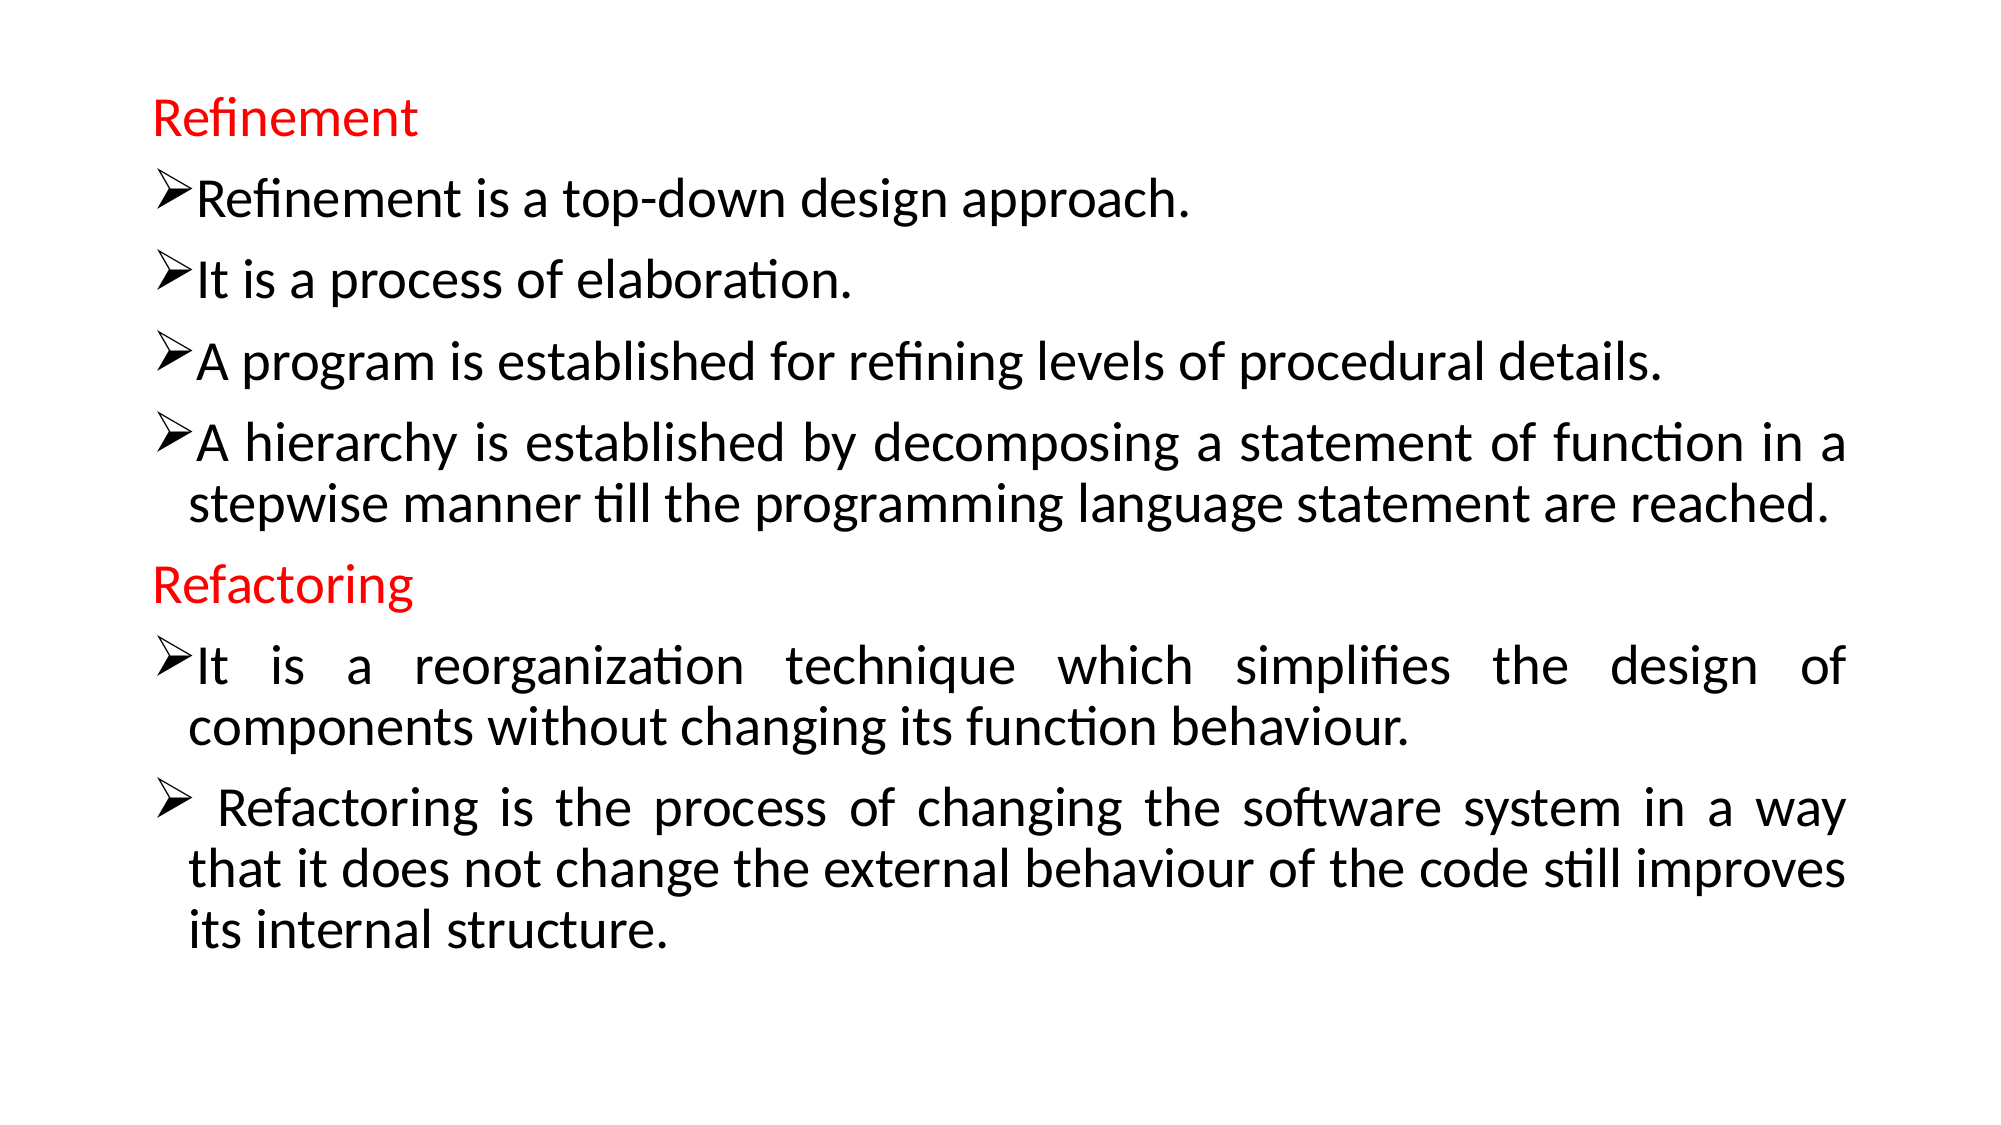

Refinement
Refinement is a top-down design approach.
It is a process of elaboration.
A program is established for refining levels of procedural details.
A hierarchy is established by decomposing a statement of function in a stepwise manner till the programming language statement are reached.
Refactoring
It is a reorganization technique which simplifies the design of components without changing its function behaviour.
 Refactoring is the process of changing the software system in a way that it does not change the external behaviour of the code still improves its internal structure.